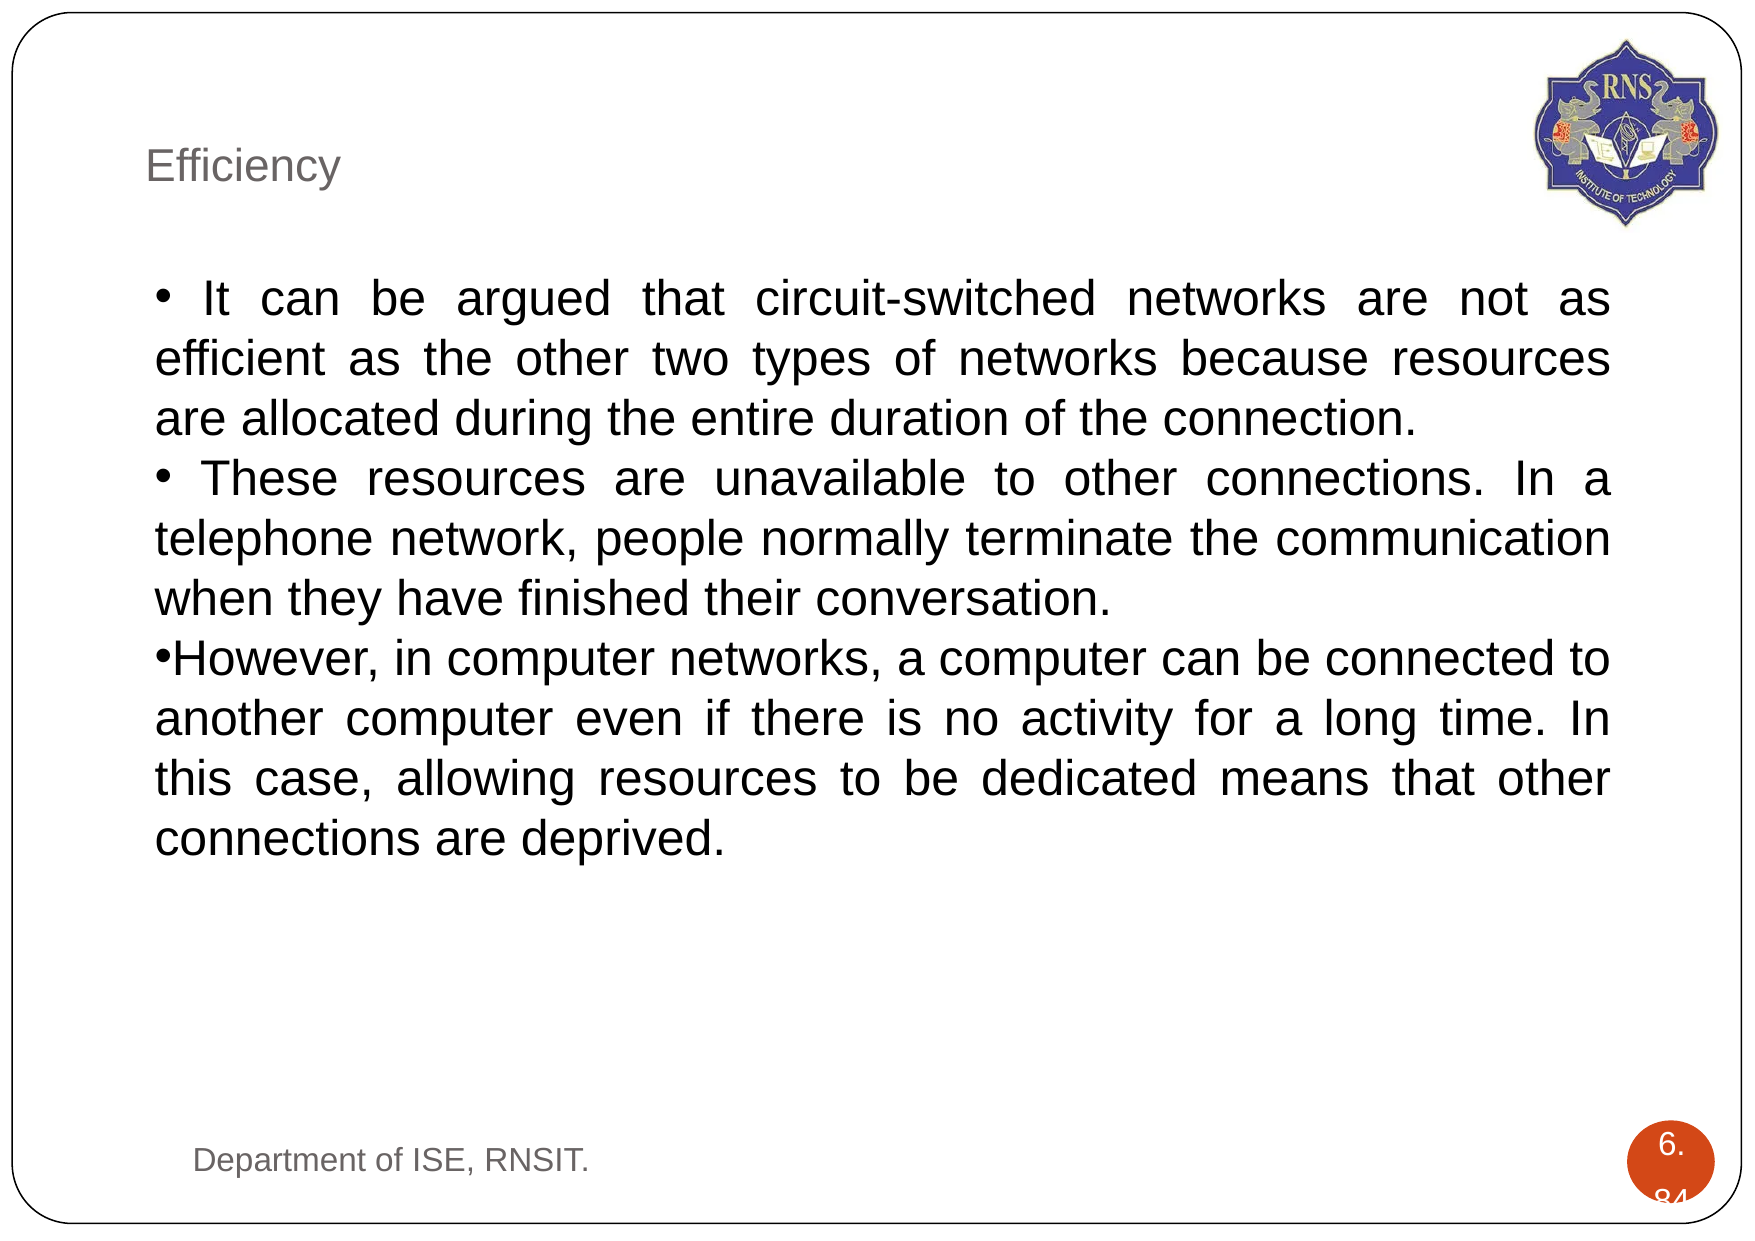

# Efficiency
 It can be argued that circuit-switched networks are not as efficient as the other two types of networks because resources are allocated during the entire duration of the connection.
 These resources are unavailable to other connections. In a telephone network, people normally terminate the communication when they have finished their conversation.
However, in computer networks, a computer can be connected to another computer even if there is no activity for a long time. In this case, allowing resources to be dedicated means that other connections are deprived.
Department of ISE, RNSIT.
6.84